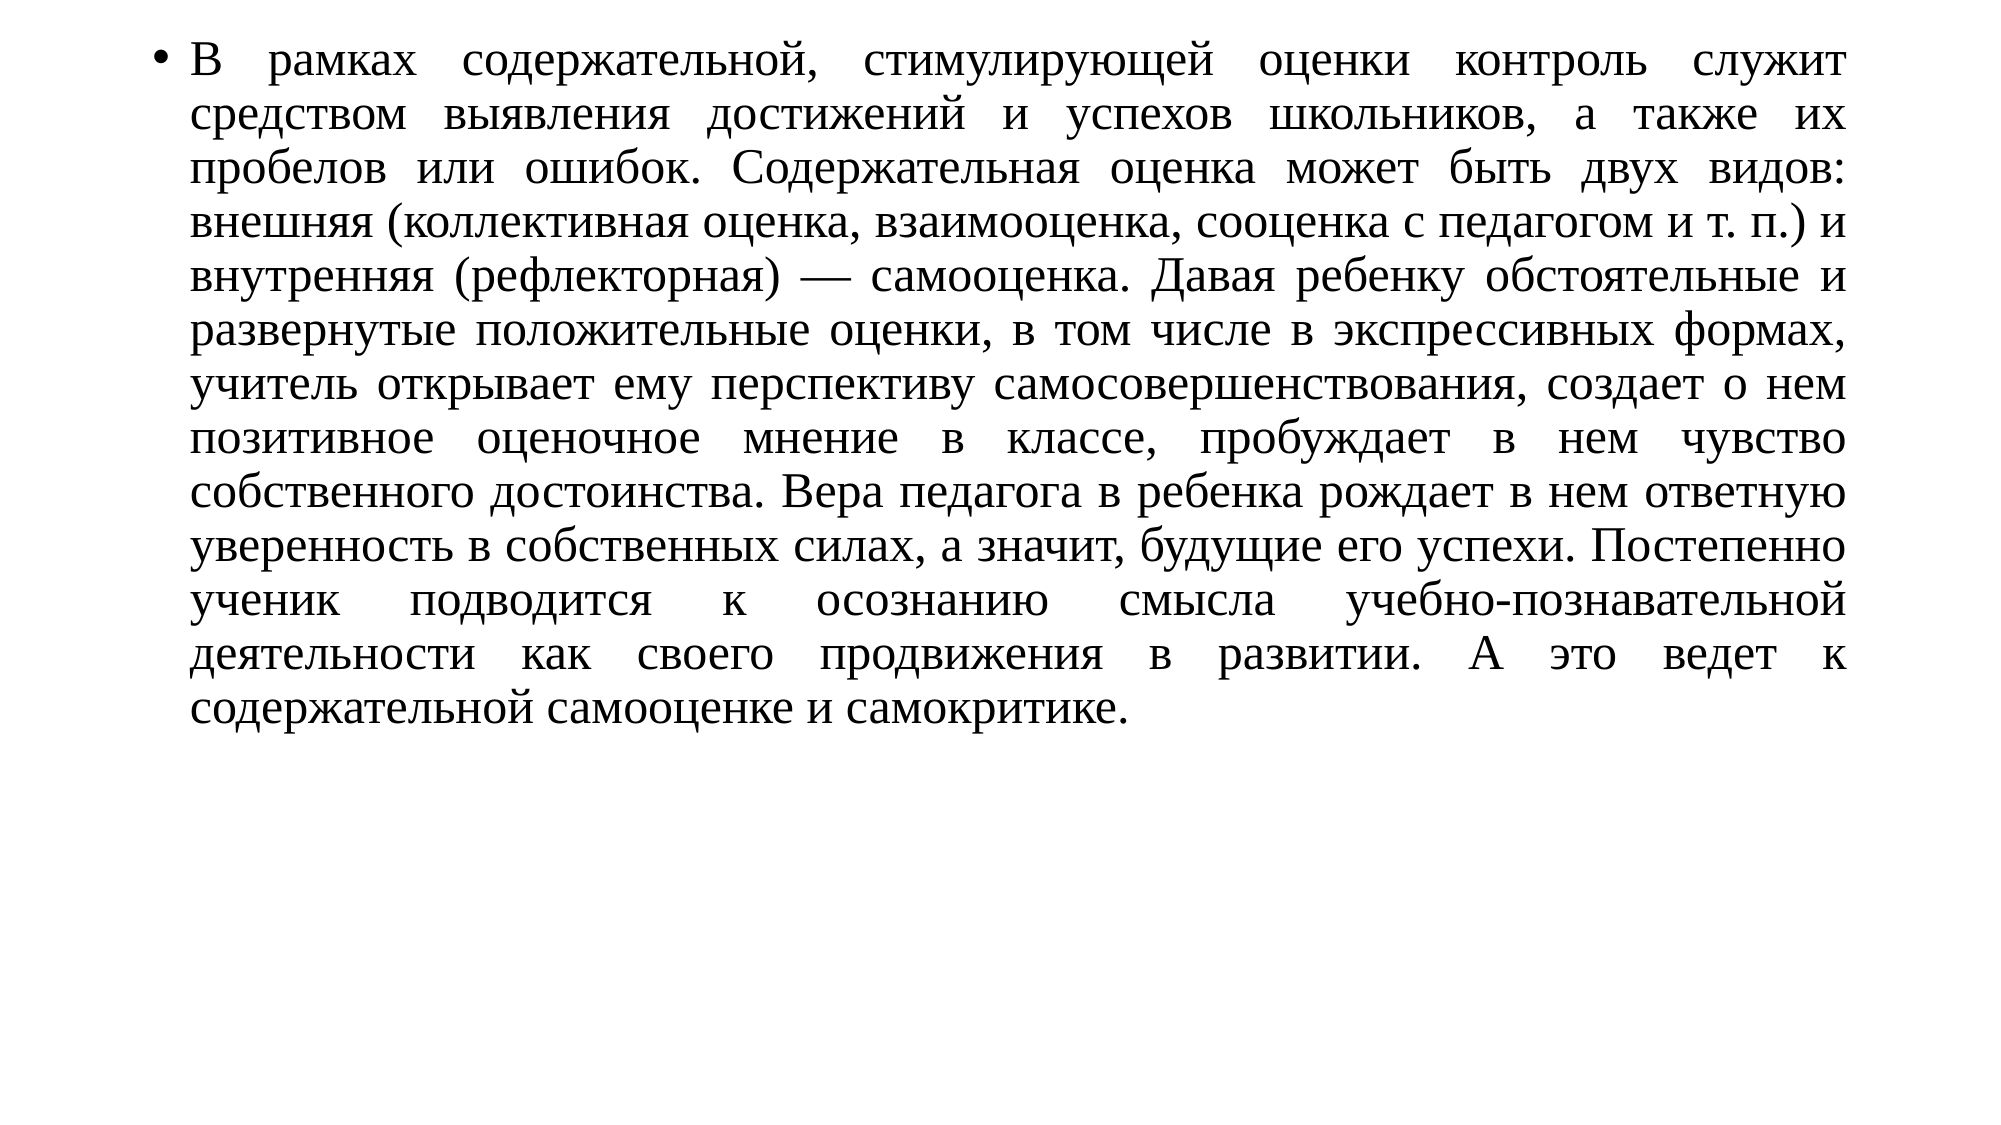

В рамках содержательной, стимулирующей оценки контроль служит средством выявления достижений и успехов школьников, а также их пробелов или ошибок. Содержательная оценка может быть двух видов: внешняя (коллективная оценка, взаимооценка, сооценка с педагогом и т. п.) и внутренняя (рефлекторная) — самооценка. Давая ребенку обстоятельные и развернутые положительные оценки, в том числе в экспрессивных формах, учитель открывает ему перспективу самосовершенствования, создает о нем позитивное оценочное мнение в классе, пробуждает в нем чувство собственного достоинства. Вера педагога в ребенка рождает в нем ответную уверенность в собственных силах, а значит, будущие его успехи. Постепенно ученик подводится к осознанию смысла учебно-познавательной деятельности как своего продвижения в развитии. А это ведет к содержательной самооценке и самокритике.